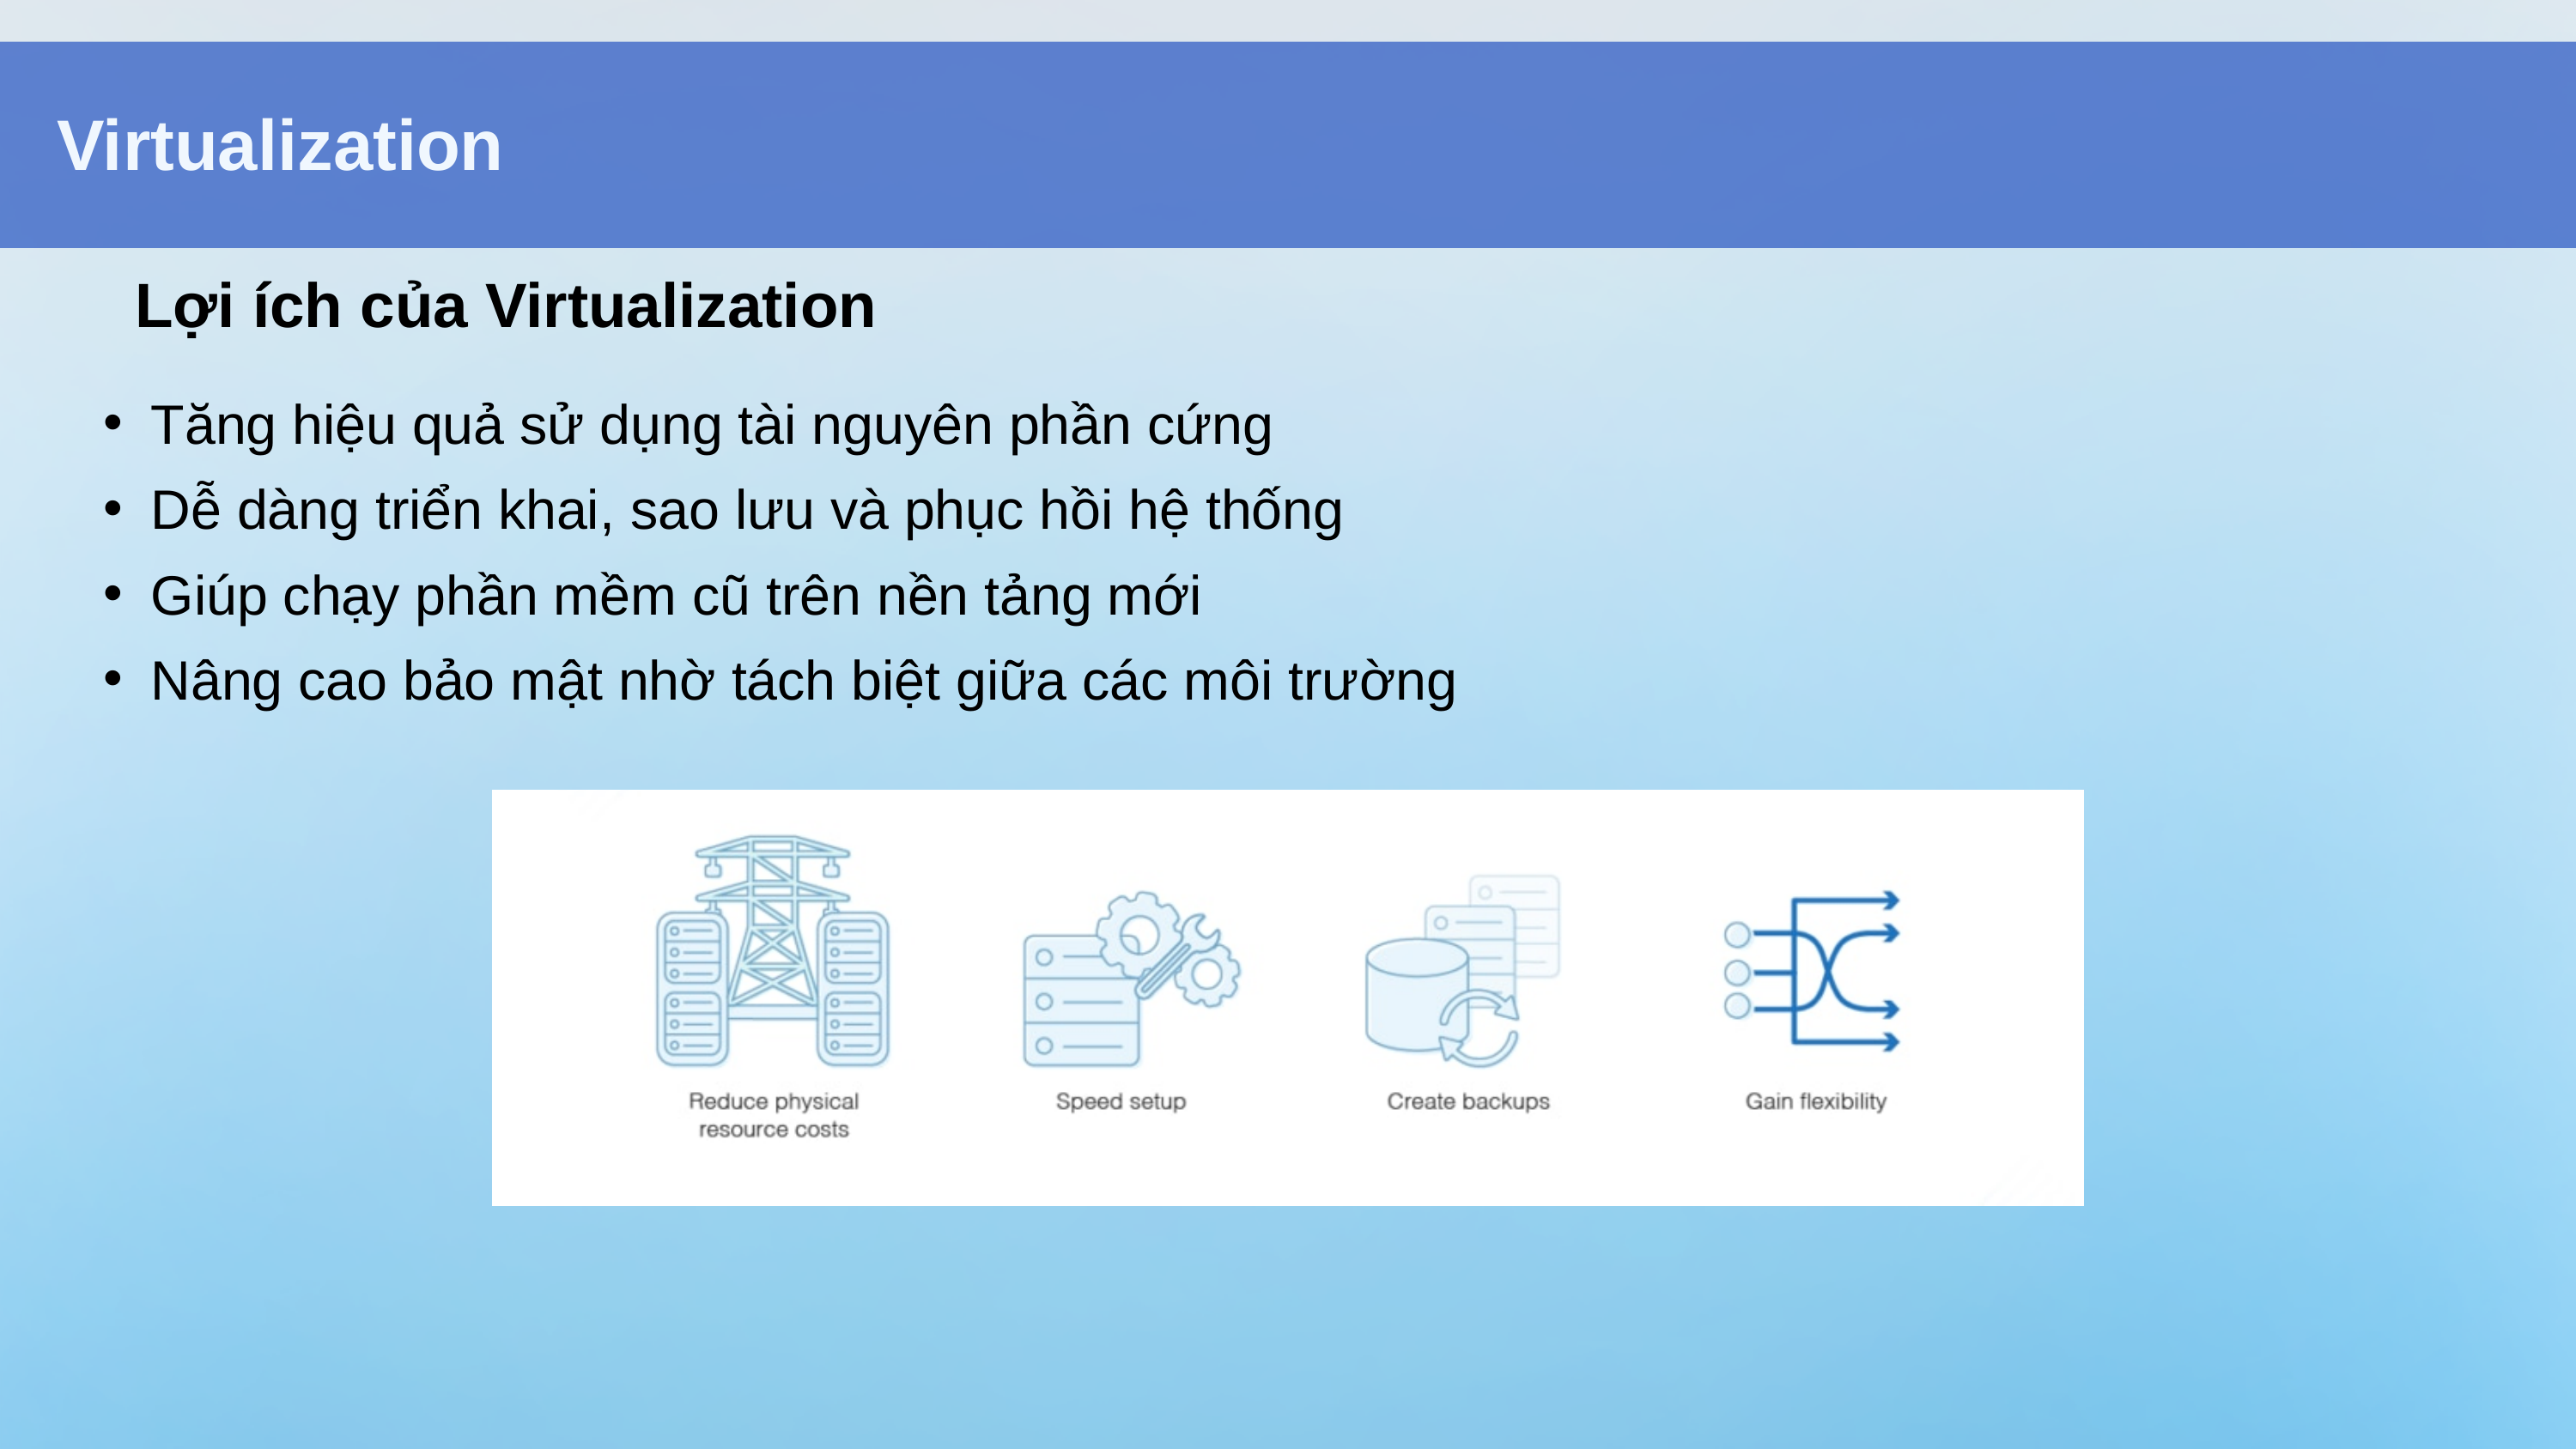

Virtualization
Lợi ích của Virtualization
Tăng hiệu quả sử dụng tài nguyên phần cứng
Dễ dàng triển khai, sao lưu và phục hồi hệ thống
Giúp chạy phần mềm cũ trên nền tảng mới
Nâng cao bảo mật nhờ tách biệt giữa các môi trường